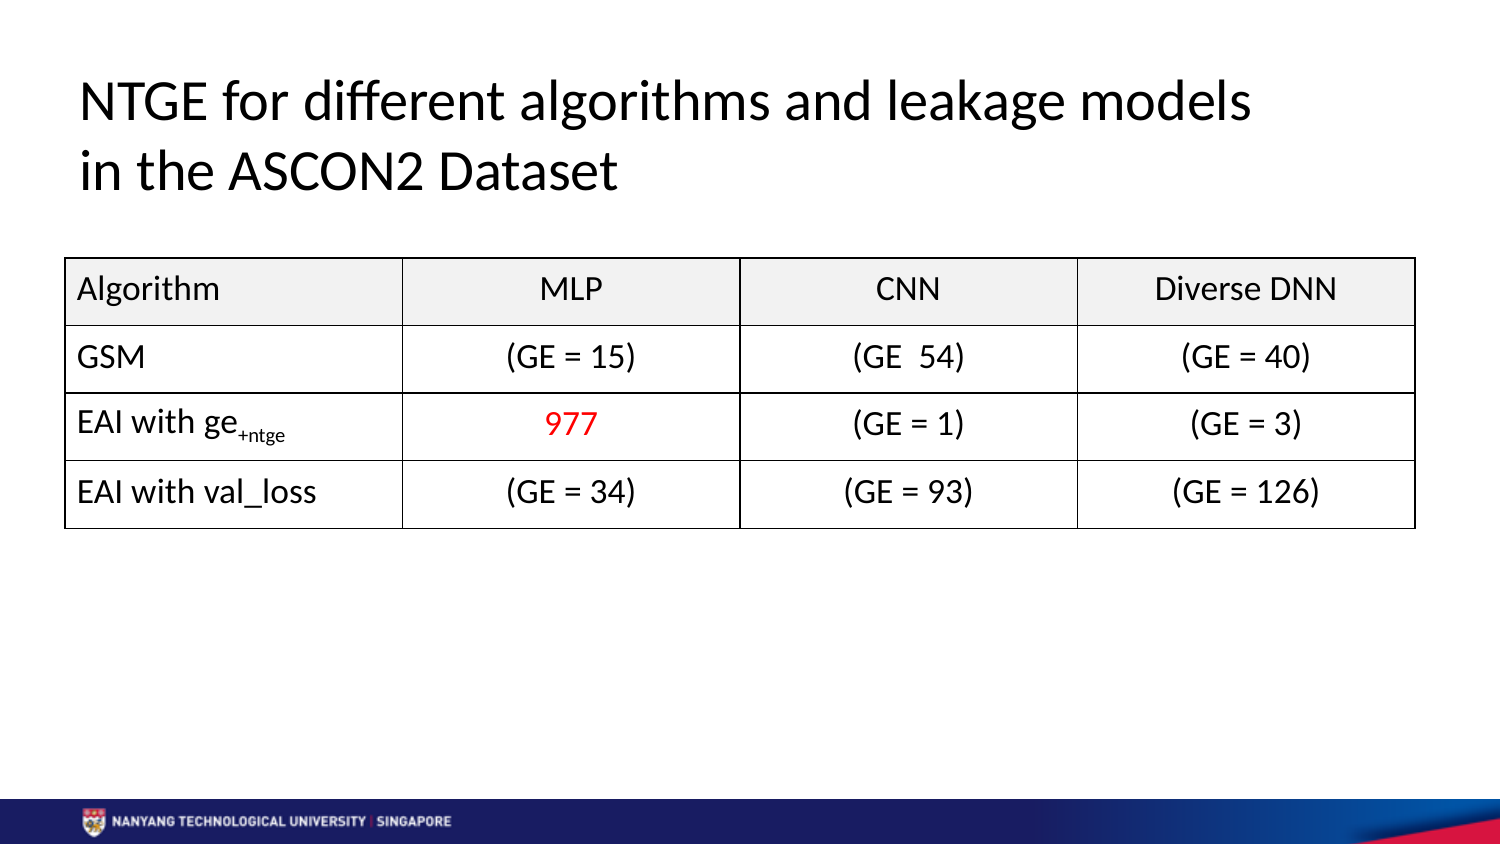

NTGE for different algorithms and leakage models
in the ASCON2 Dataset
| Algorithm | MLP | CNN | Diverse DNN |
| --- | --- | --- | --- |
| GSM | (GE = 15) | (GE 54) | (GE = 40) |
| EAI with ge+ntge | 977 | (GE = 1) | (GE = 3) |
| EAI with val\_loss | (GE = 34) | (GE = 93) | (GE = 126) |